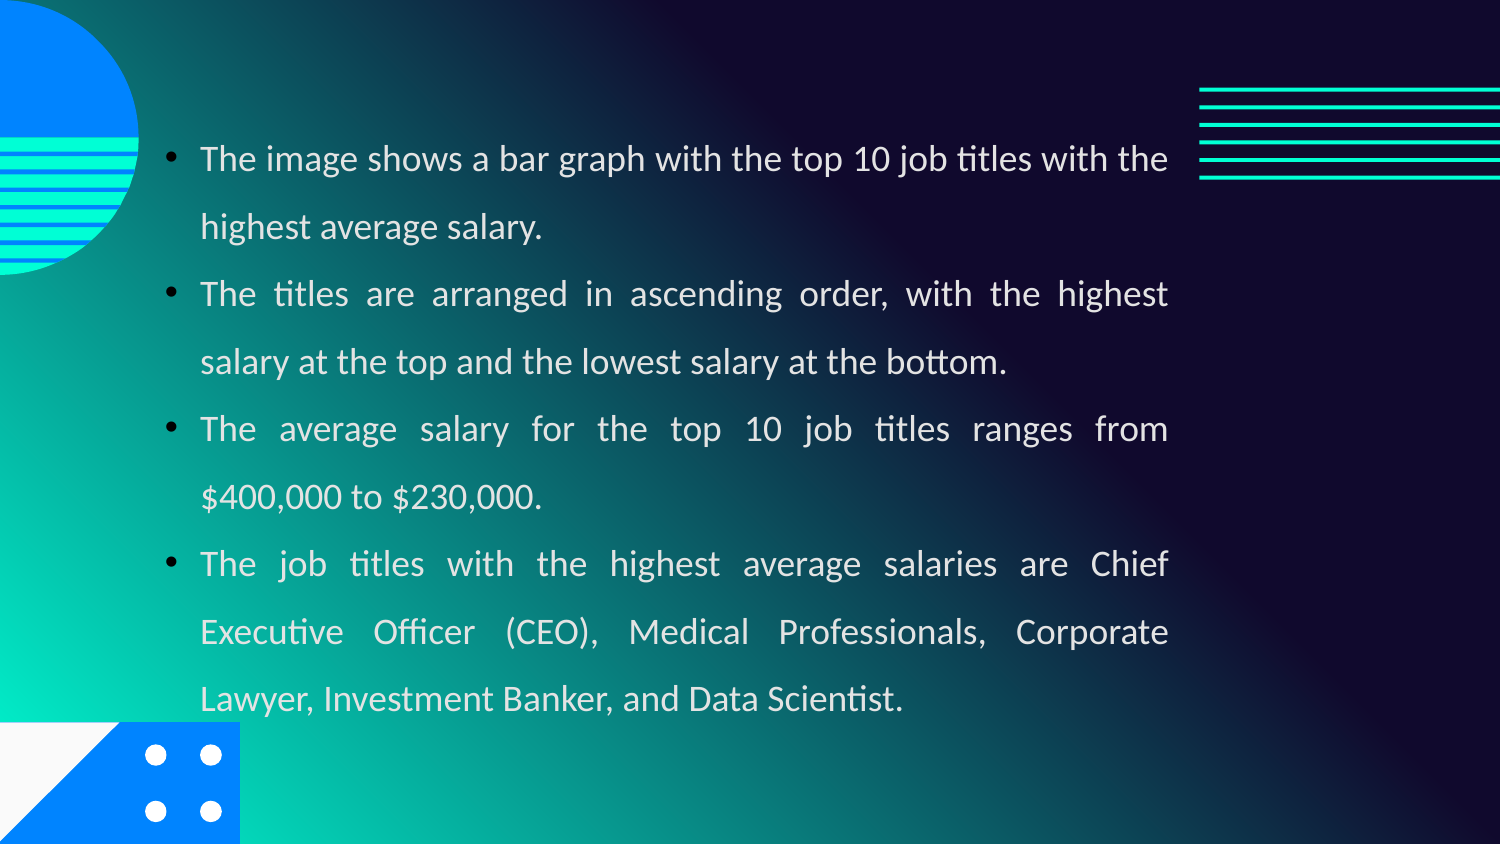

The image shows a bar graph with the top 10 job titles with the highest average salary.
The titles are arranged in ascending order, with the highest salary at the top and the lowest salary at the bottom.
The average salary for the top 10 job titles ranges from $400,000 to $230,000.
The job titles with the highest average salaries are Chief Executive Officer (CEO), Medical Professionals, Corporate Lawyer, Investment Banker, and Data Scientist.